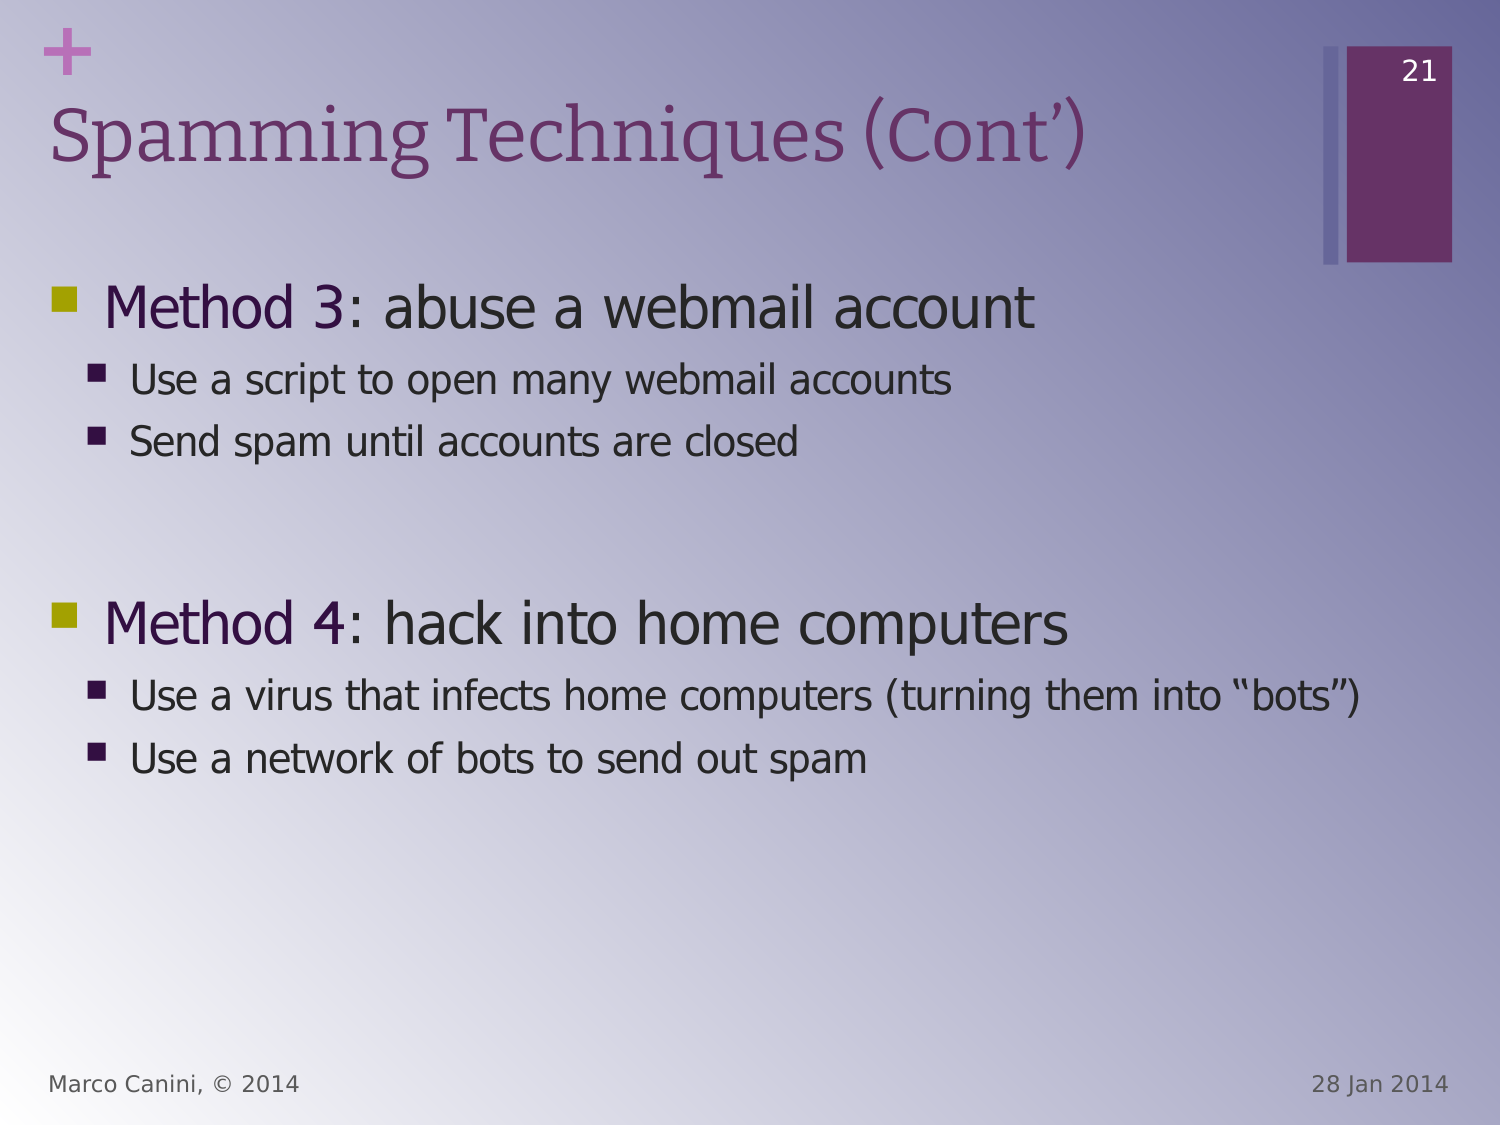

21
# Spamming Techniques (Cont’)
Method 3: abuse a webmail account
Use a script to open many webmail accounts
Send spam until accounts are closed

Method 4: hack into home computers
Use a virus that infects home computers (turning them into “bots”)
Use a network of bots to send out spam

Marco Canini, © 2014
28 Jan 2014